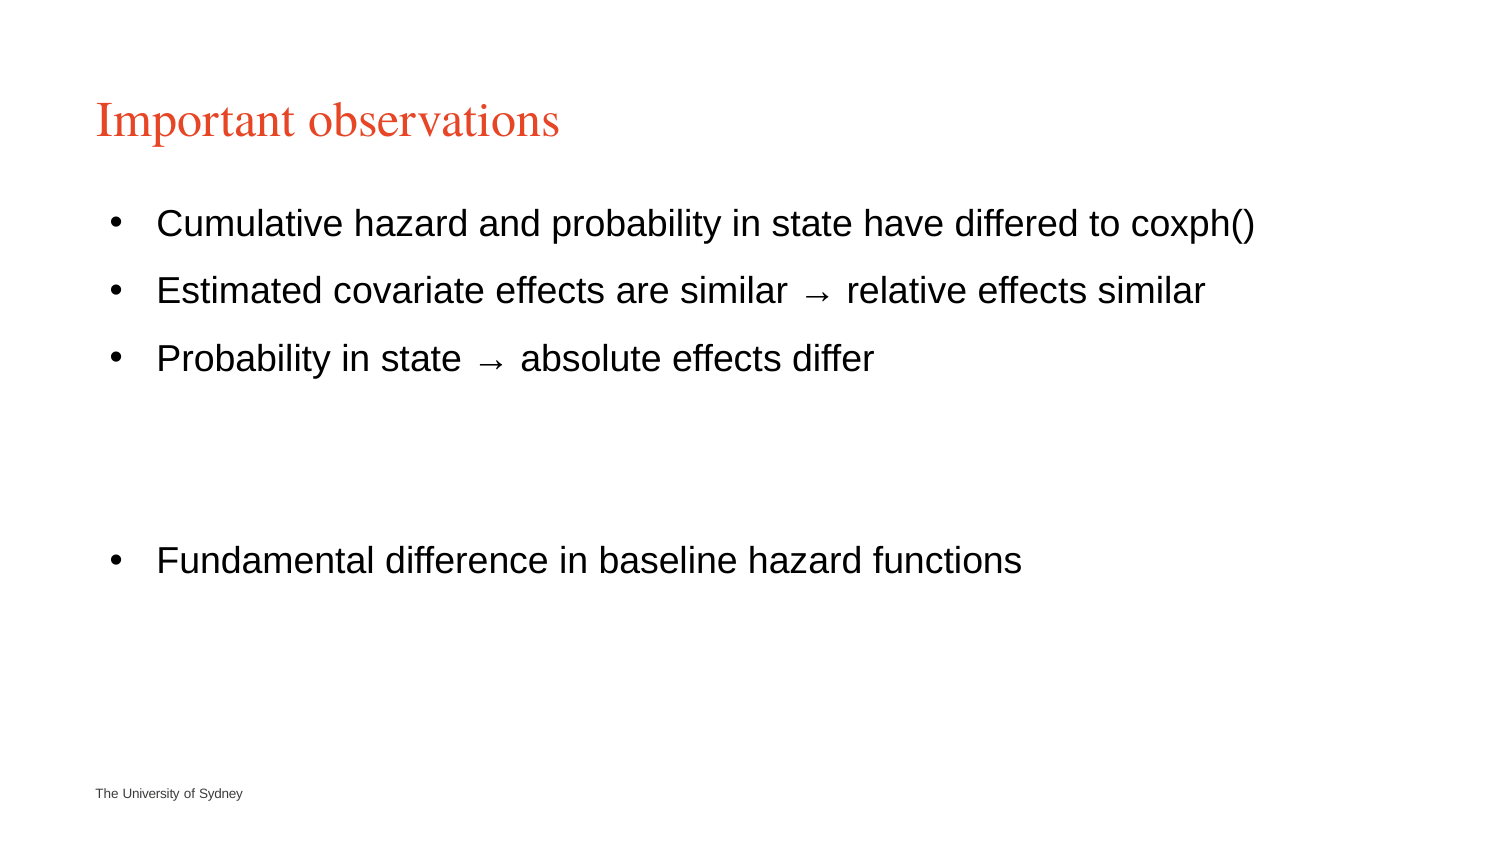

# Important observations
Cumulative hazard and probability in state have differed to coxph()
Estimated covariate effects are similar → relative effects similar
Probability in state → absolute effects differ

Fundamental difference in baseline hazard functions